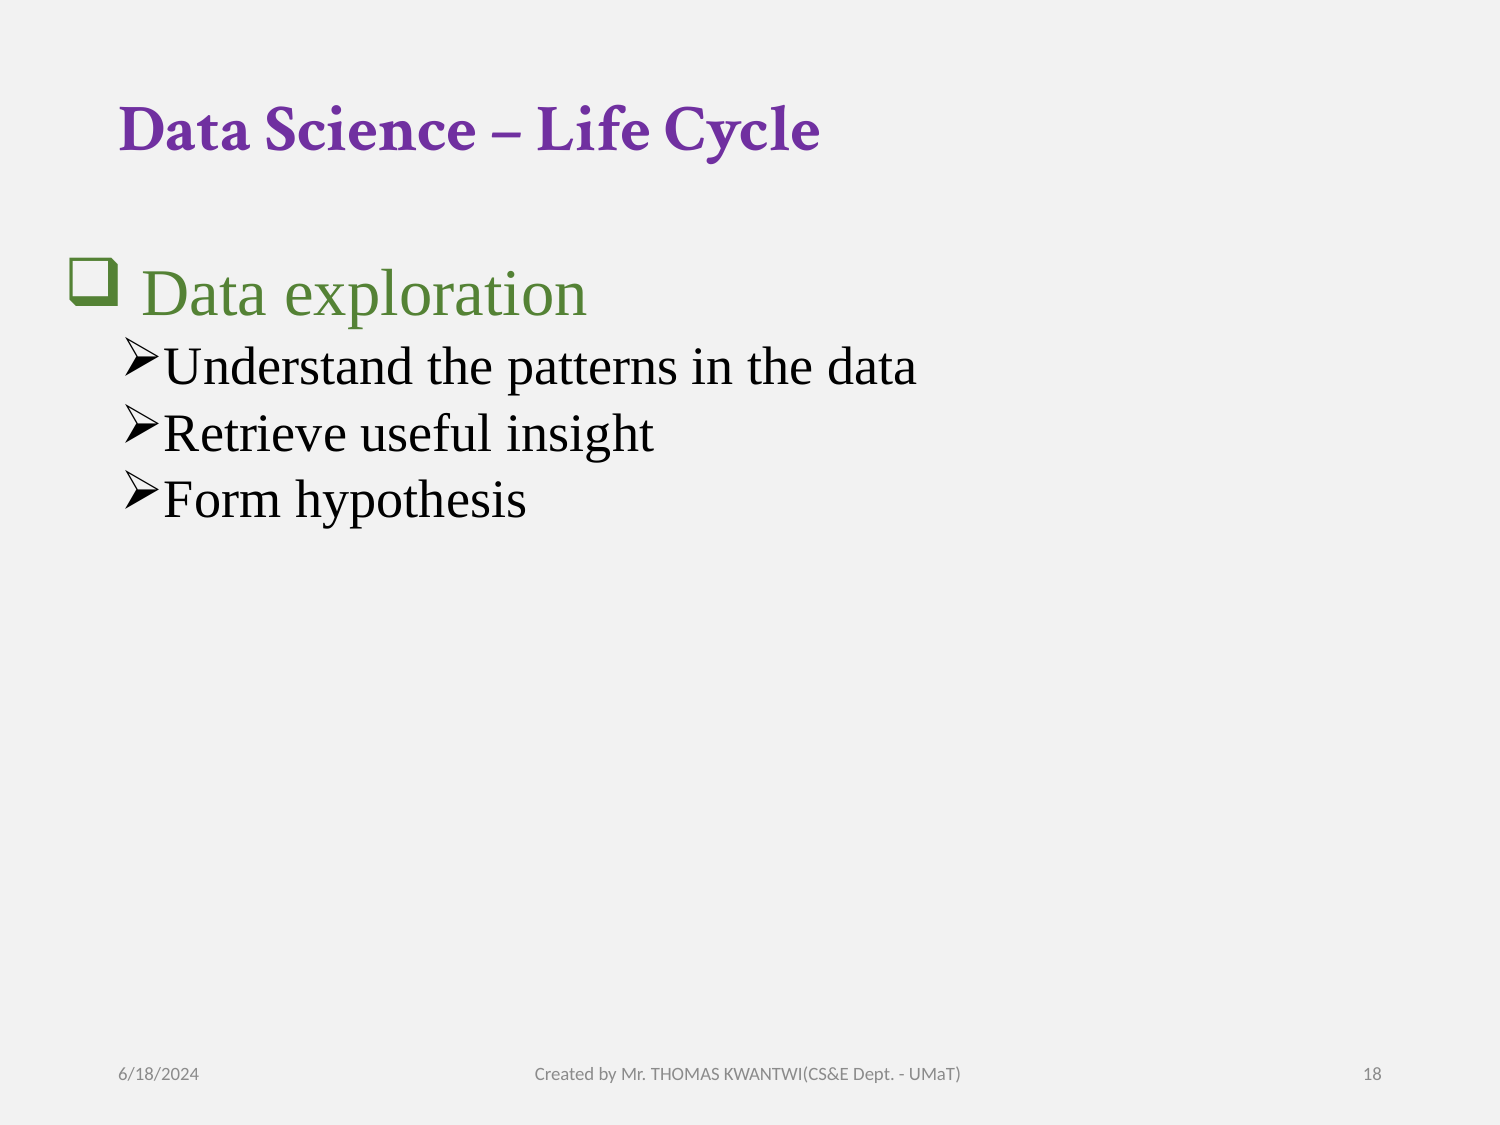

# Data Science – Life Cycle
 Data exploration
Understand the patterns in the data
Retrieve useful insight
Form hypothesis

6/18/2024
Created by Mr. THOMAS KWANTWI(CS&E Dept. - UMaT)
18